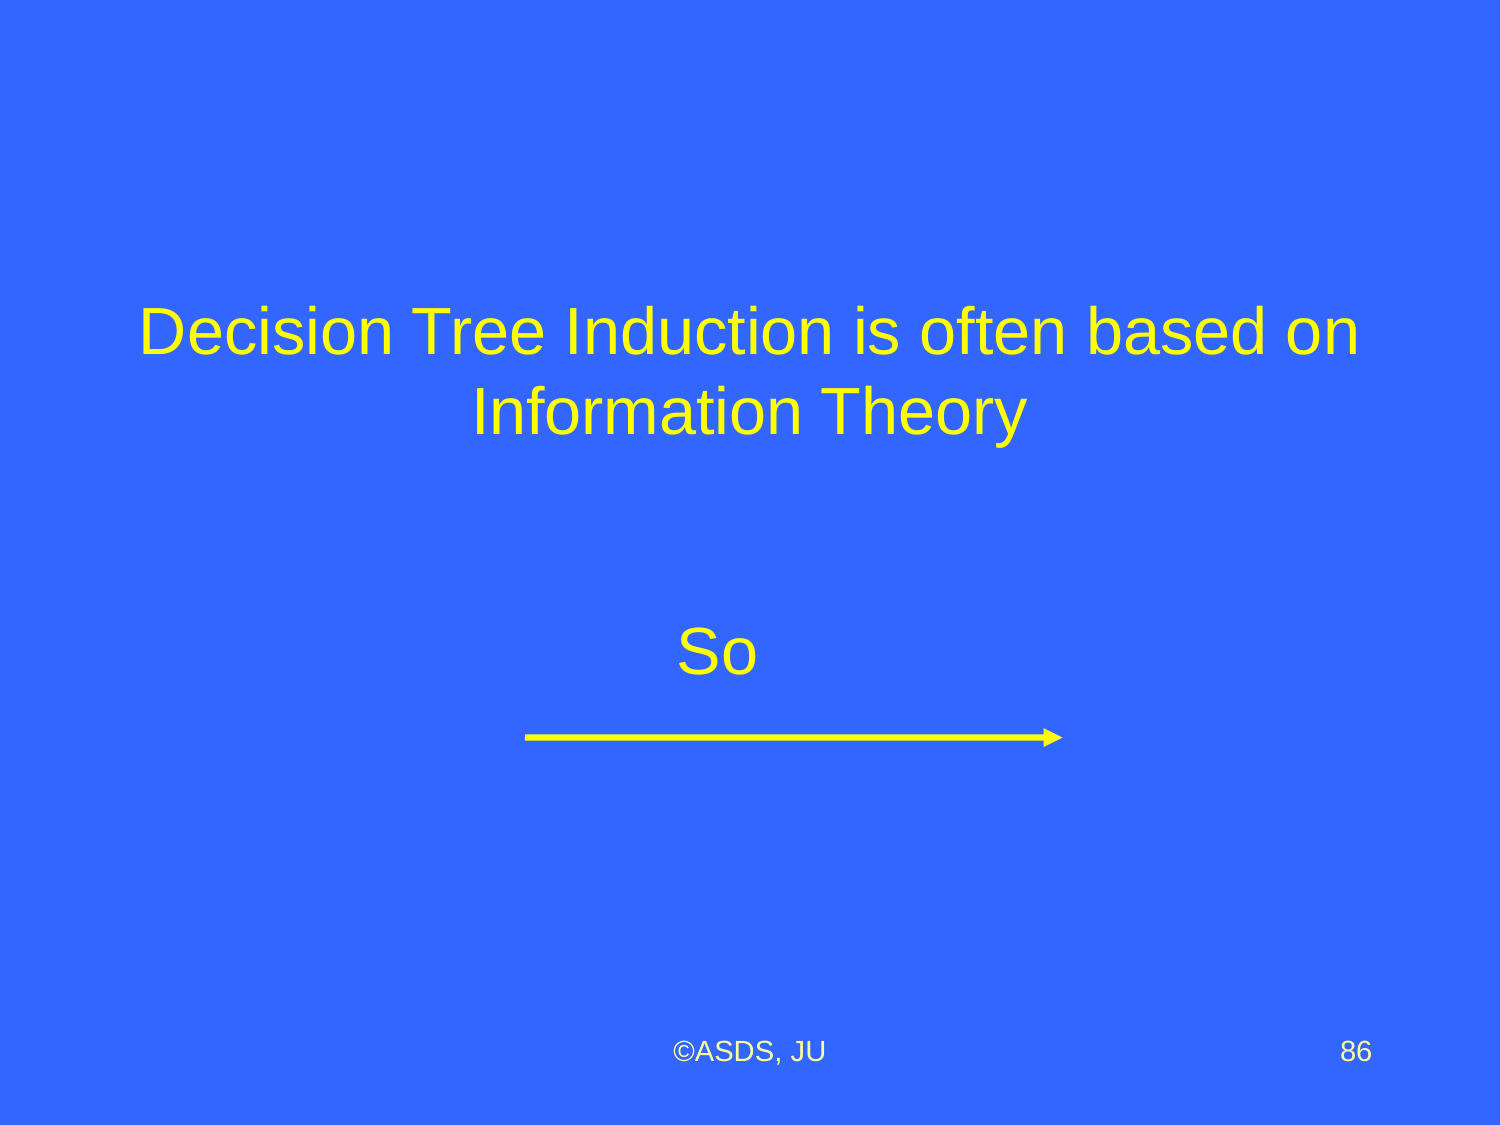

# Decision Tree Induction is often based on Information Theory So

©ASDS, JU
86